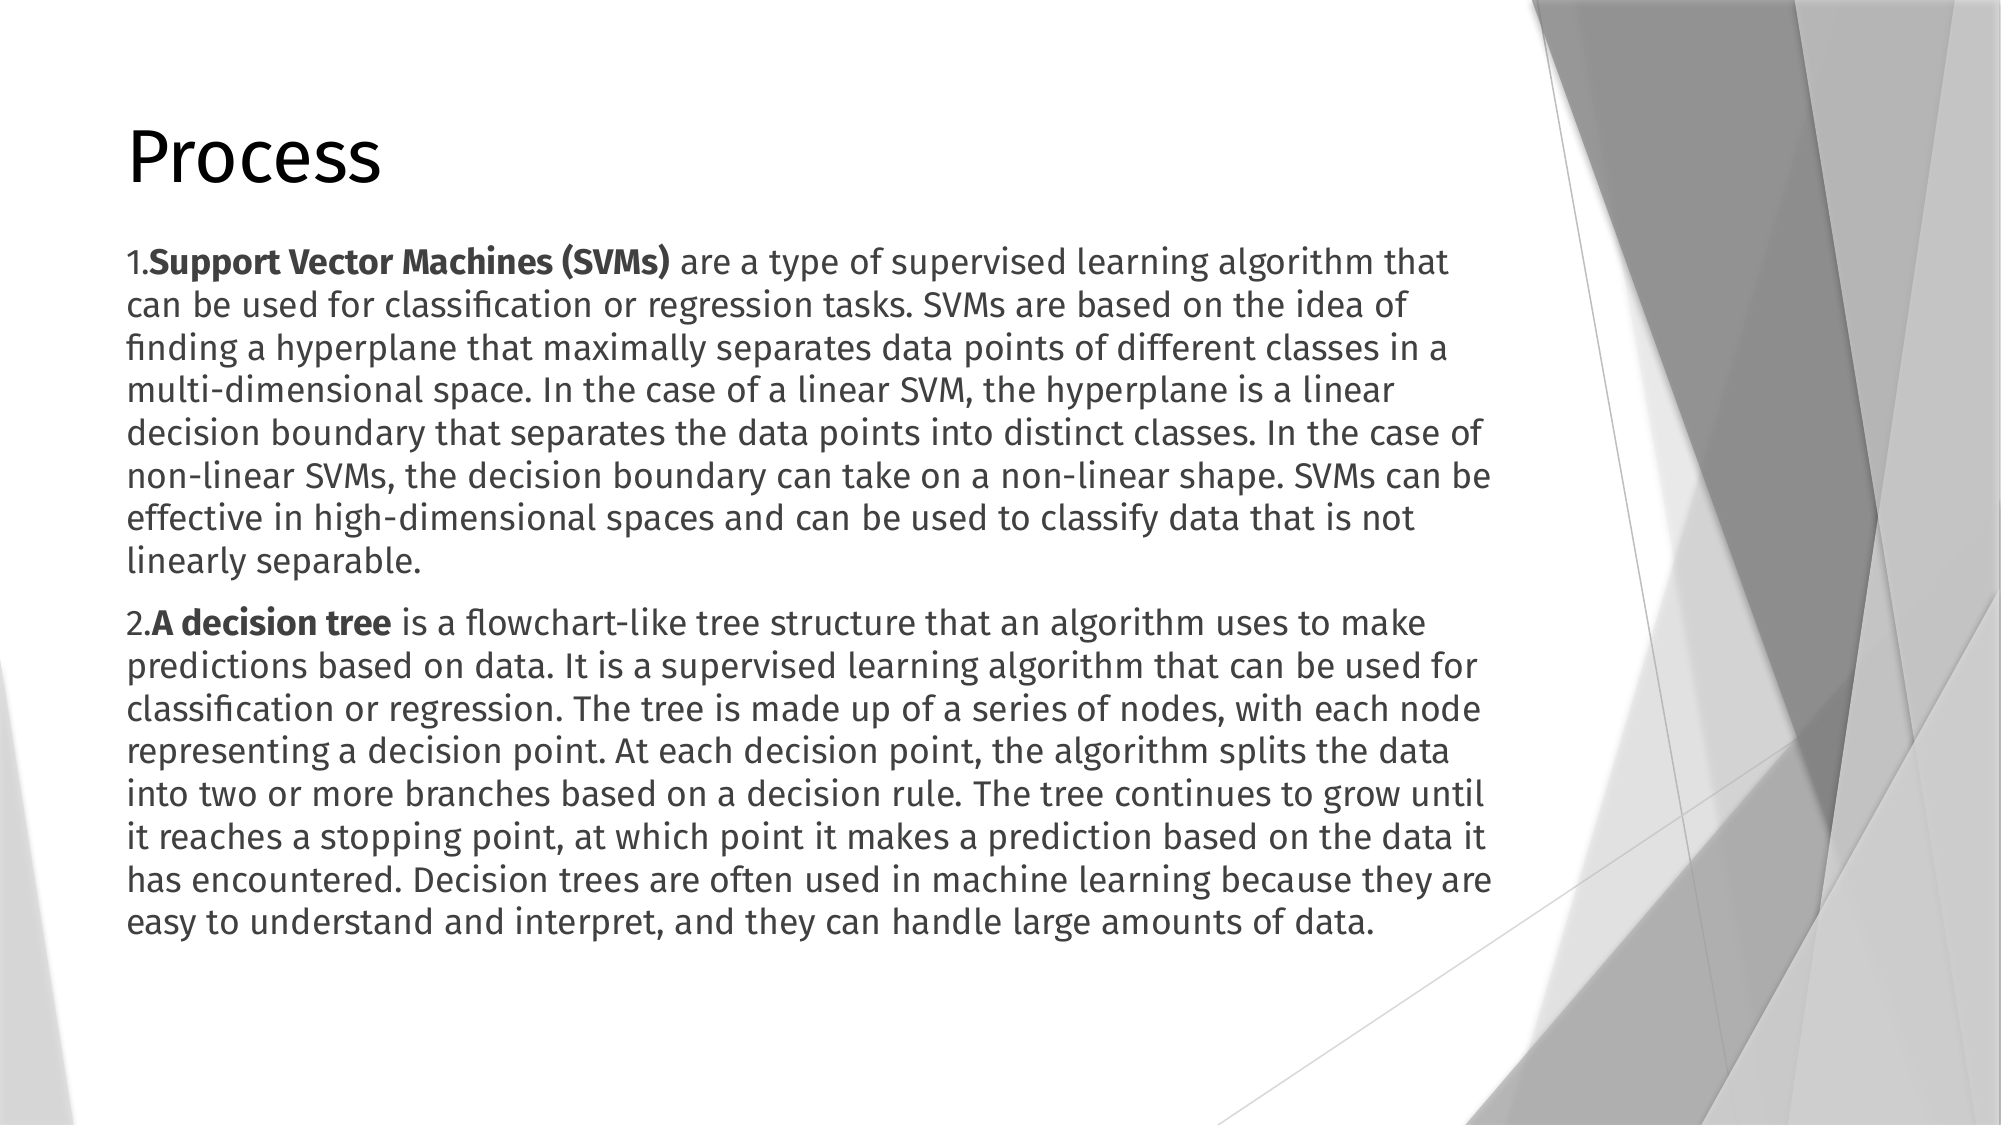

# Process
1.Support Vector Machines (SVMs) are a type of supervised learning algorithm that can be used for classification or regression tasks. SVMs are based on the idea of finding a hyperplane that maximally separates data points of different classes in a multi-dimensional space. In the case of a linear SVM, the hyperplane is a linear decision boundary that separates the data points into distinct classes. In the case of non-linear SVMs, the decision boundary can take on a non-linear shape. SVMs can be effective in high-dimensional spaces and can be used to classify data that is not linearly separable.
2.A decision tree is a flowchart-like tree structure that an algorithm uses to make predictions based on data. It is a supervised learning algorithm that can be used for classification or regression. The tree is made up of a series of nodes, with each node representing a decision point. At each decision point, the algorithm splits the data into two or more branches based on a decision rule. The tree continues to grow until it reaches a stopping point, at which point it makes a prediction based on the data it has encountered. Decision trees are often used in machine learning because they are easy to understand and interpret, and they can handle large amounts of data.